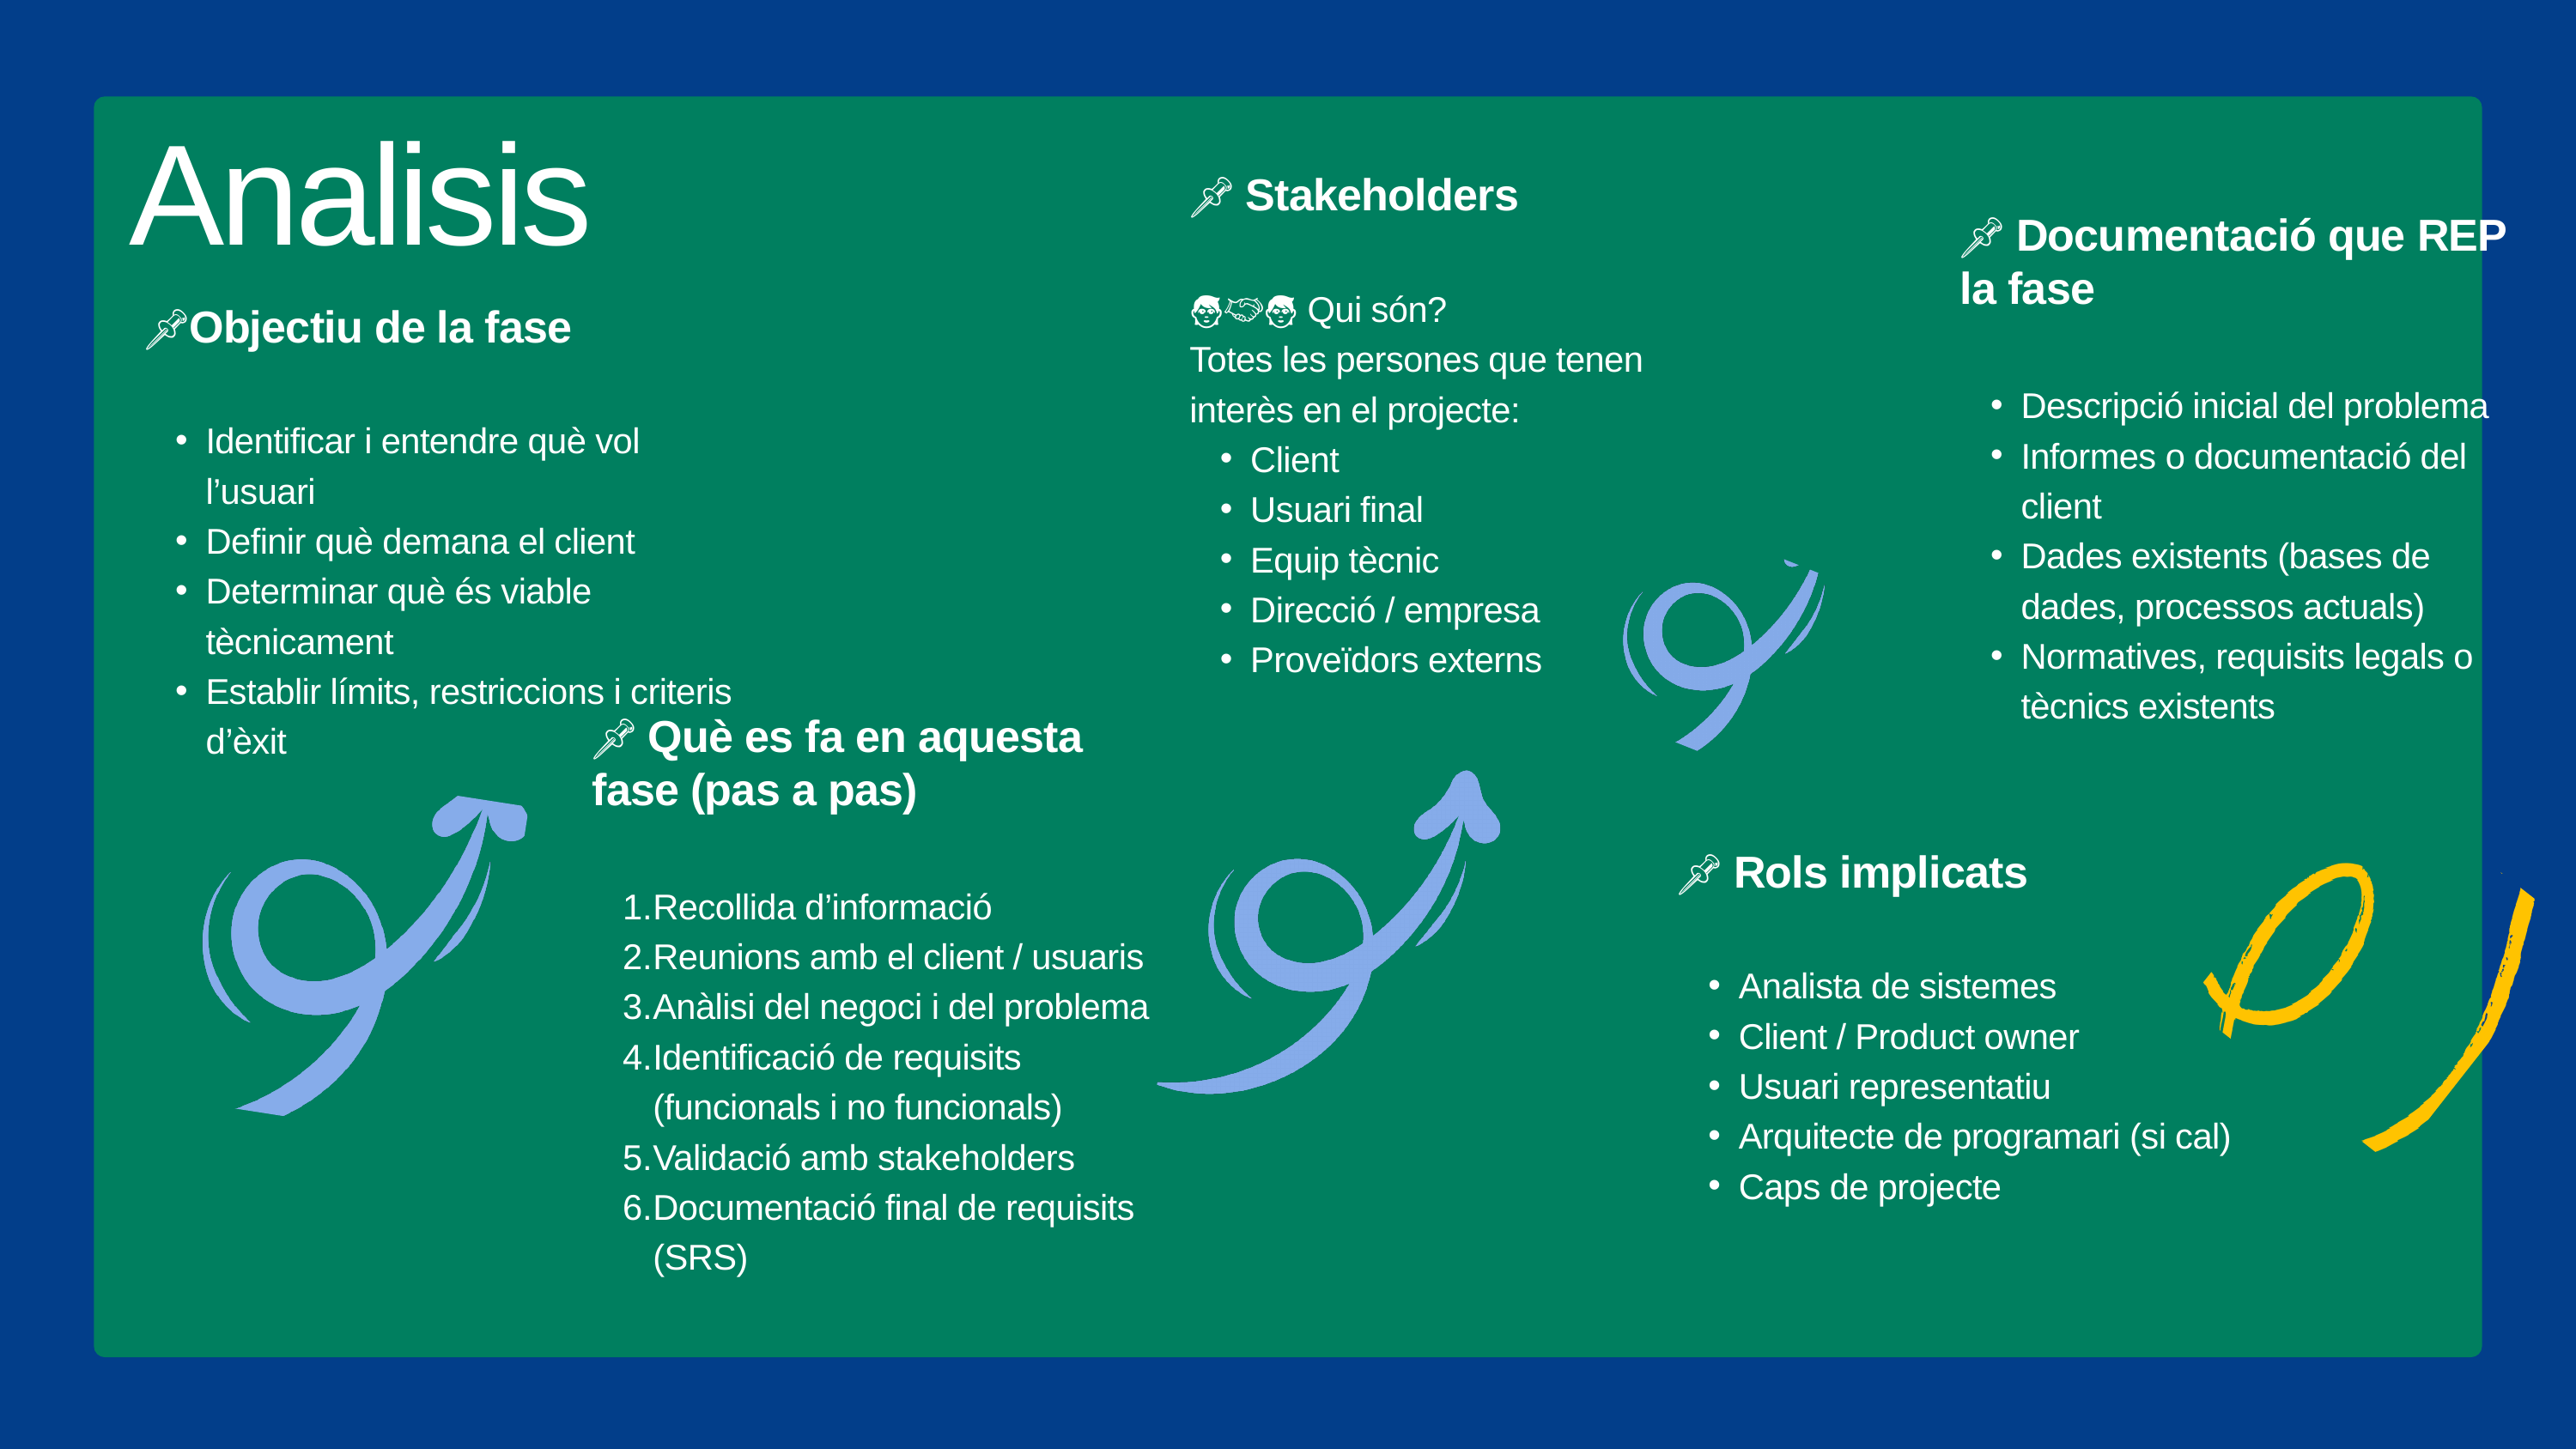

Analisis

📌 Stakeholders
🧑‍🤝‍🧑 Qui són?
Totes les persones que tenen interès en el projecte:
Client
Usuari final
Equip tècnic
Direcció / empresa
Proveïdors externs

📌 Documentació que REP la fase
Descripció inicial del problema
Informes o documentació del client
Dades existents (bases de dades, processos actuals)
Normatives, requisits legals o tècnics existents

📌Objectiu de la fase
Identificar i entendre què vol l’usuari
Definir què demana el client
Determinar què és viable tècnicament
Establir límits, restriccions i criteris d’èxit

📌 Què es fa en aquesta fase (pas a pas)
Recollida d’informació
Reunions amb el client / usuaris
Anàlisi del negoci i del problema
Identificació de requisits (funcionals i no funcionals)
Validació amb stakeholders
Documentació final de requisits (SRS)

📌 Rols implicats
Analista de sistemes
Client / Product owner
Usuari representatiu
Arquitecte de programari (si cal)
Caps de projecte

20